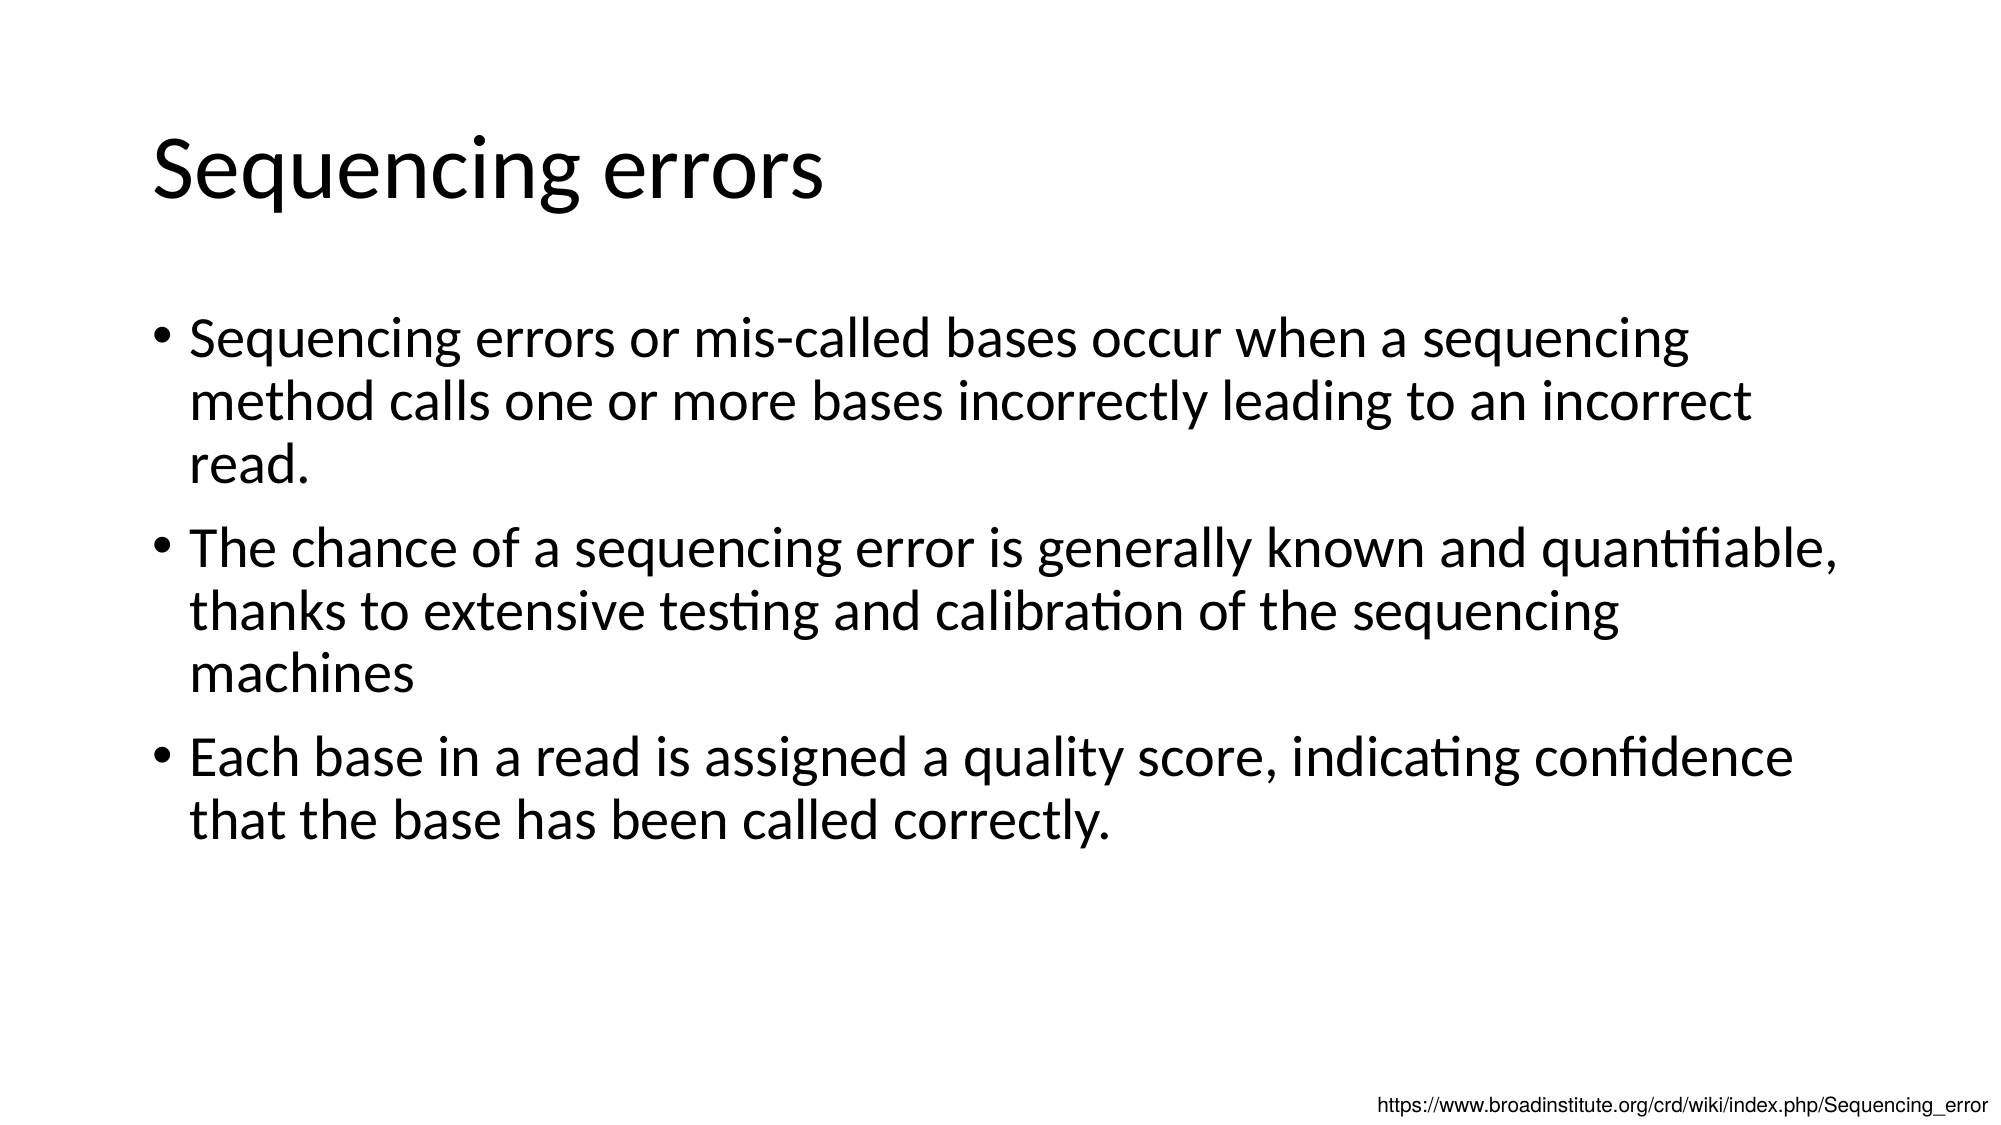

# Sequencing errors
Sequencing errors or mis-called bases occur when a sequencing method calls one or more bases incorrectly leading to an incorrect read.
The chance of a sequencing error is generally known and quantifiable, thanks to extensive testing and calibration of the sequencing machines
Each base in a read is assigned a quality score, indicating confidence that the base has been called correctly.

https://www.broadinstitute.org/crd/wiki/index.php/Sequencing_error